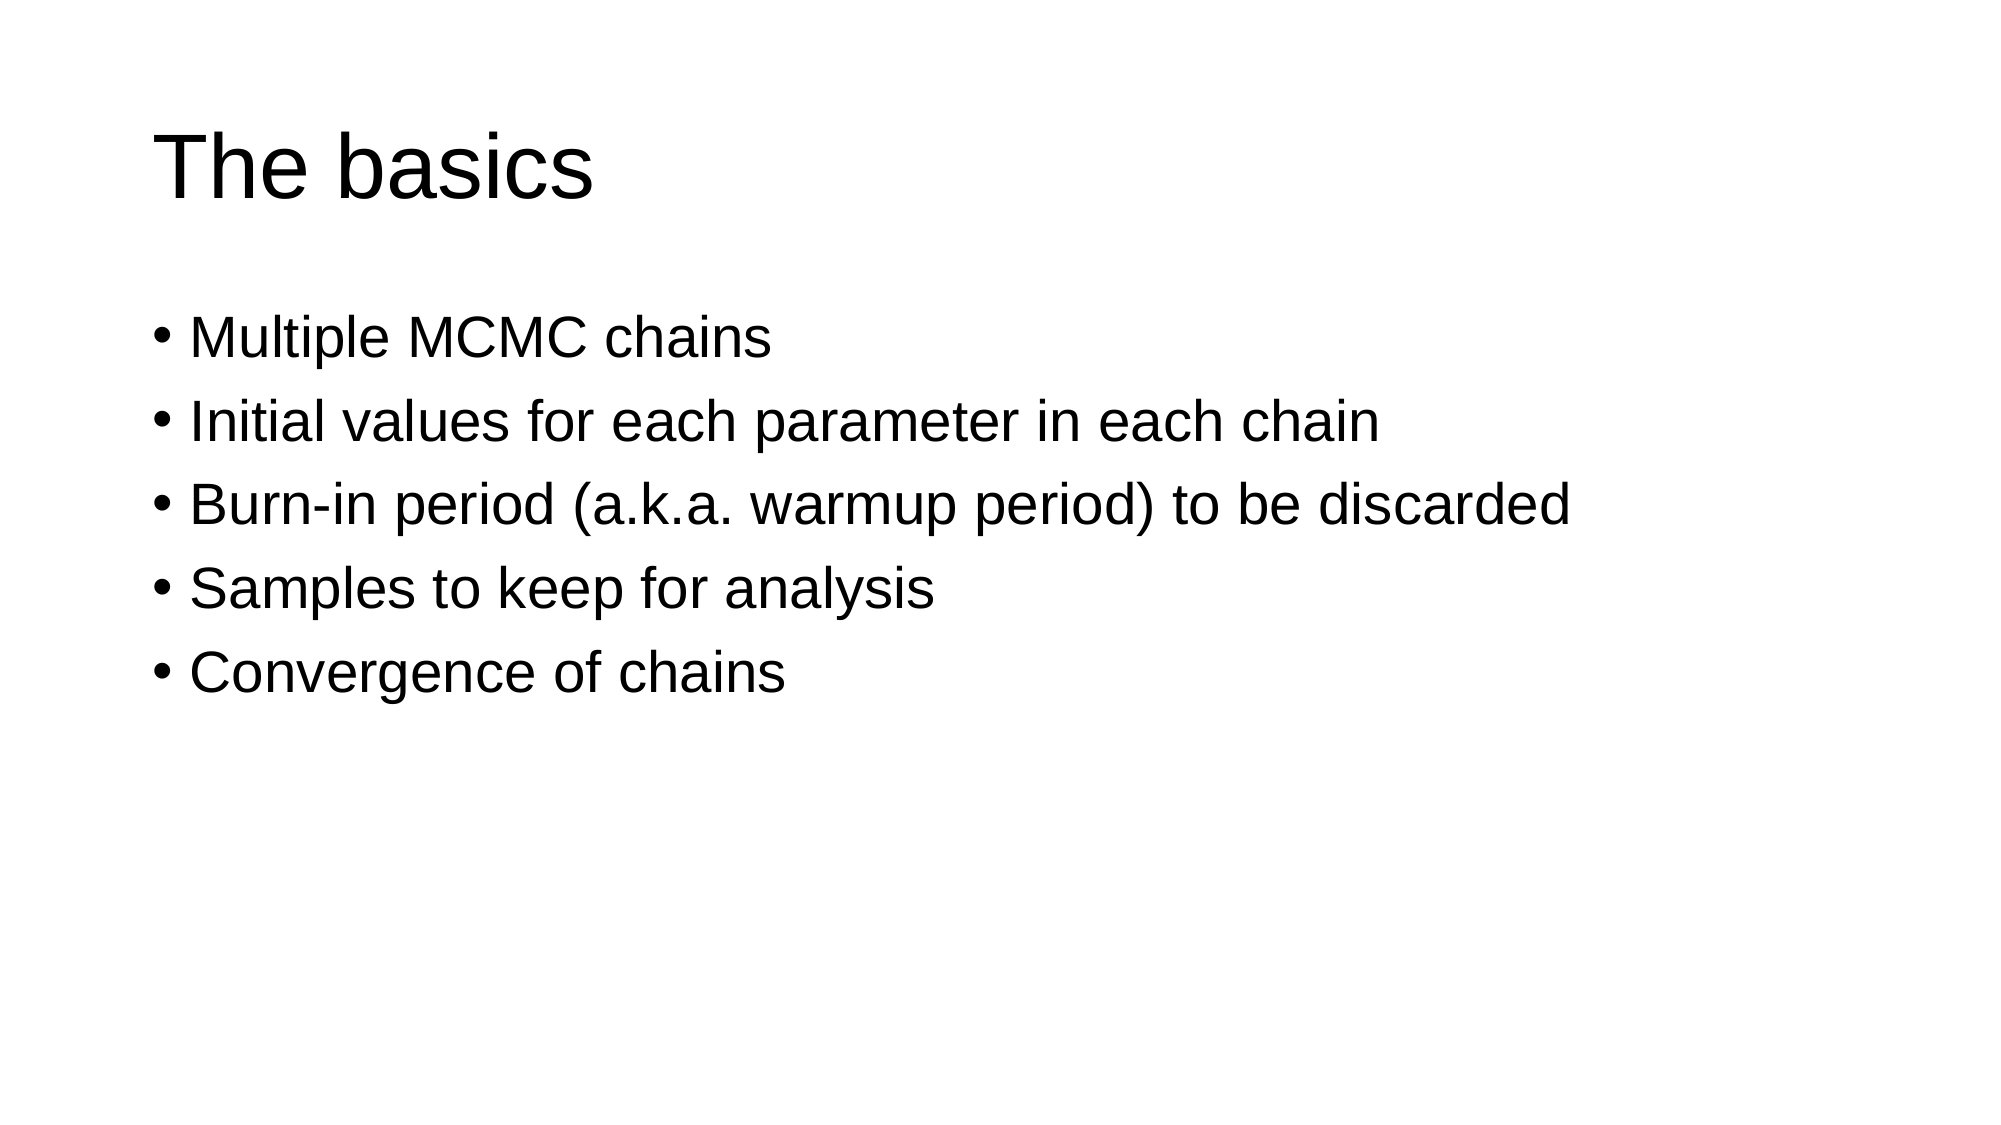

# The basics
Multiple MCMC chains
Initial values for each parameter in each chain
Burn-in period (a.k.a. warmup period) to be discarded
Samples to keep for analysis
Convergence of chains